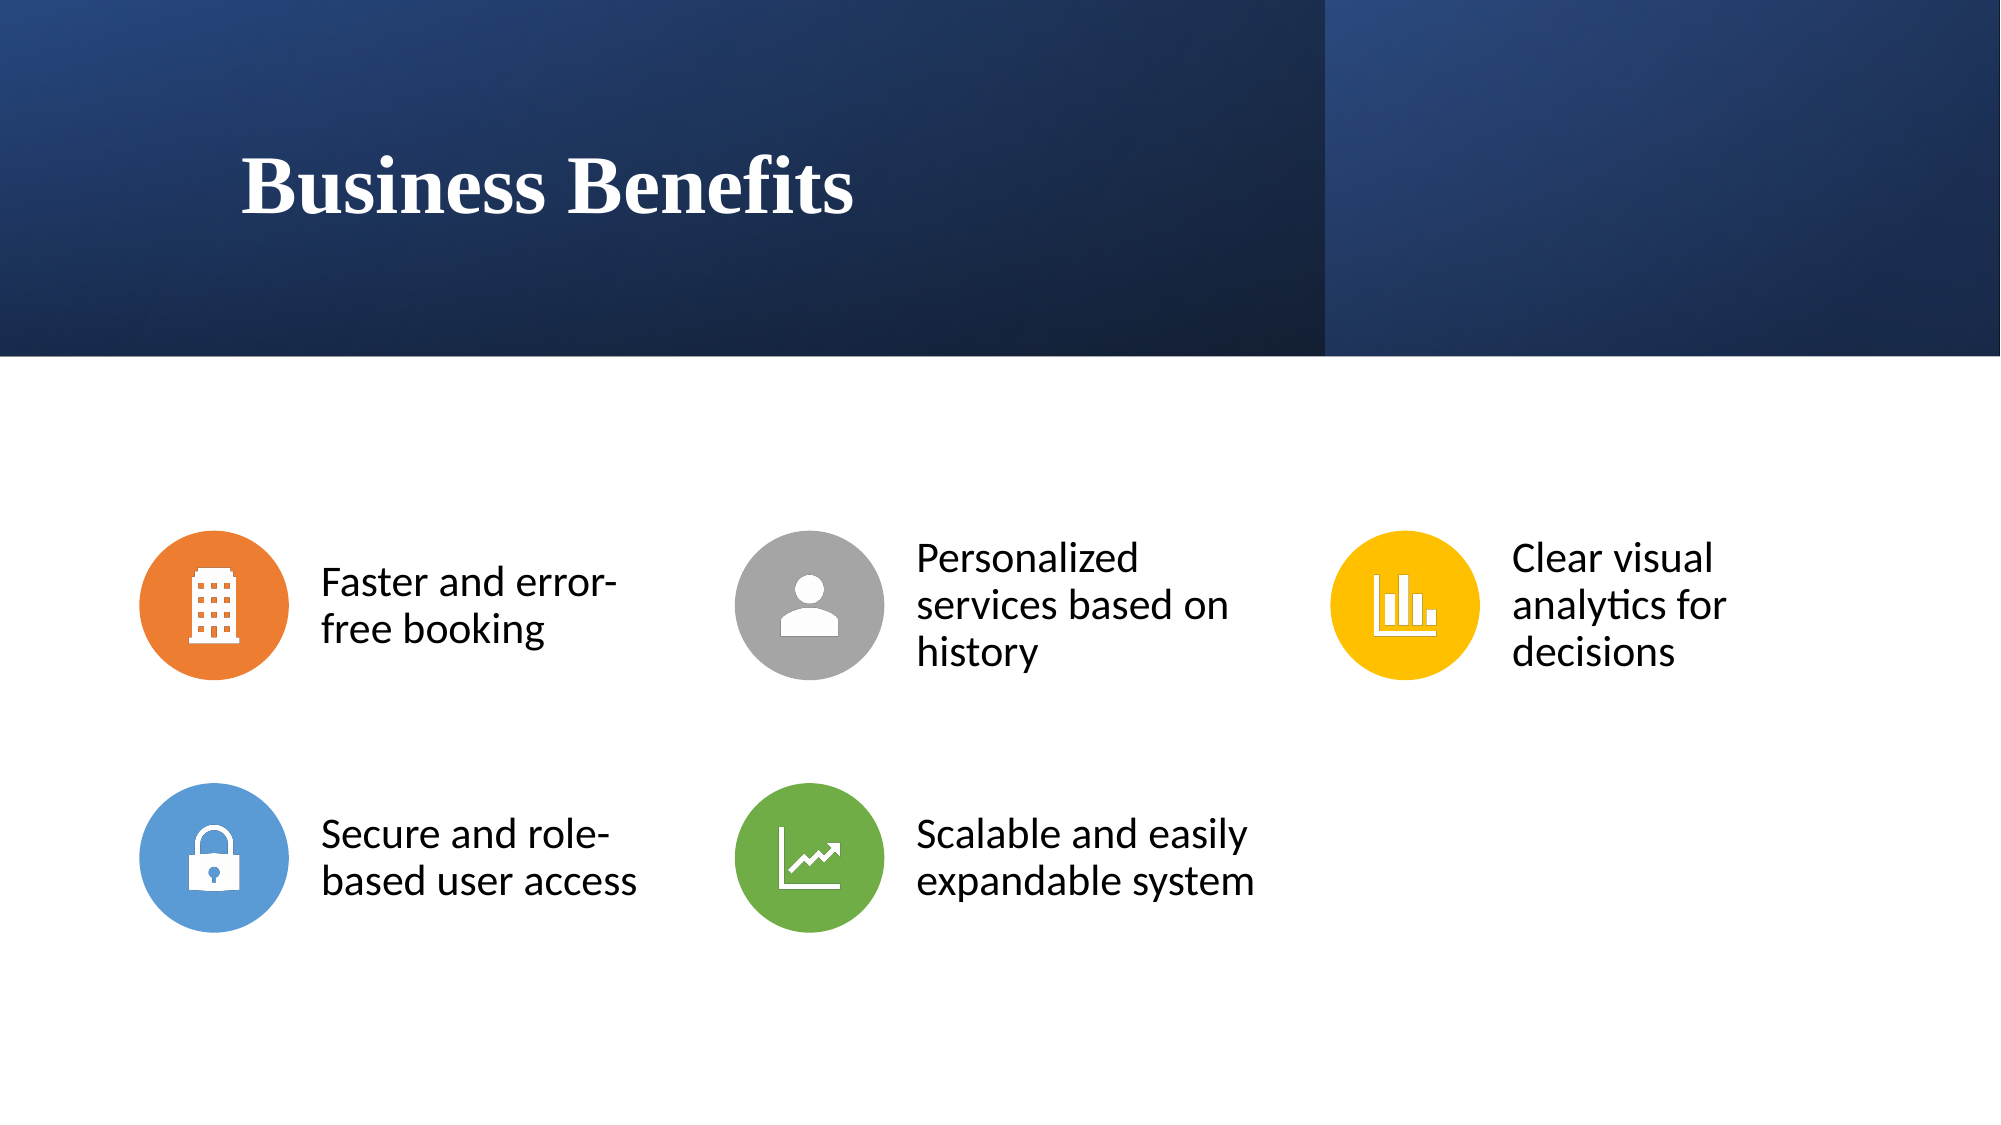

# Business Benefits
Faster and error-free booking
Personalized services based on history
Clear visual analytics for decisions
Secure and role-based user access
Scalable and easily expandable system